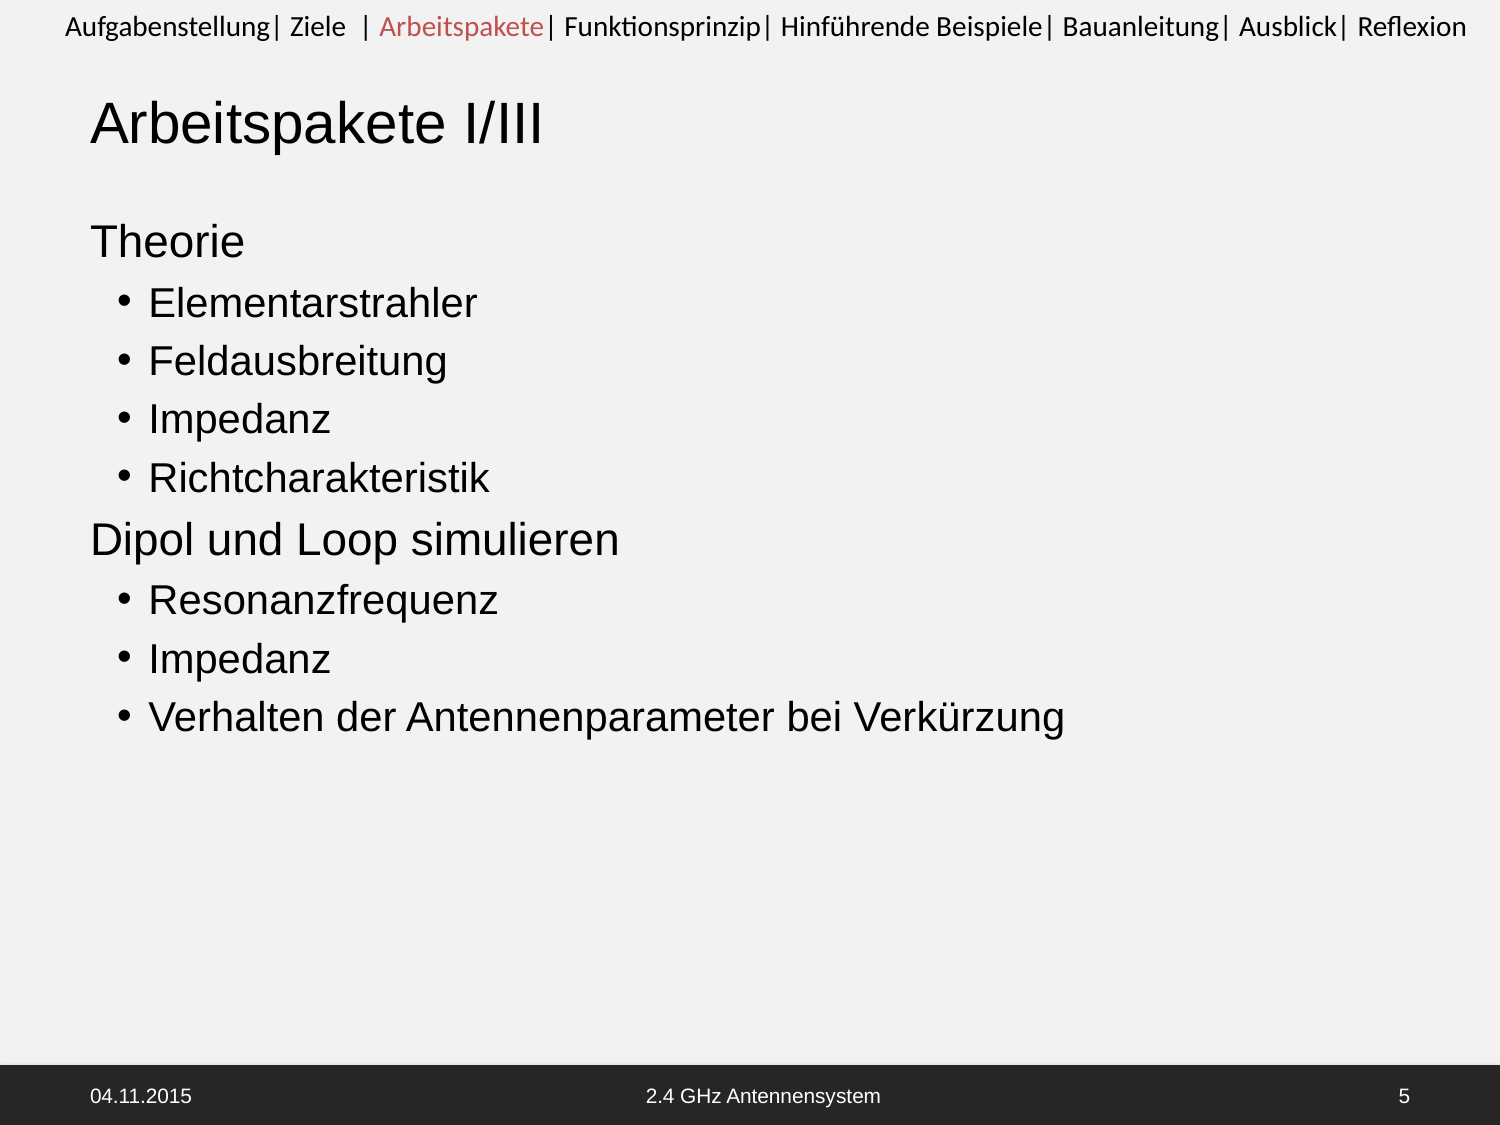

Aufgabenstellung| Ziele  | Arbeitspakete| Funktionsprinzip| Hinführende Beispiele| Bauanleitung| Ausblick| Reflexion
# Arbeitspakete I/III
Theorie
Elementarstrahler
Feldausbreitung
Impedanz
Richtcharakteristik
Dipol und Loop simulieren
Resonanzfrequenz
Impedanz
Verhalten der Antennenparameter bei Verkürzung
04.11.2015
2.4 GHz Antennensystem
5